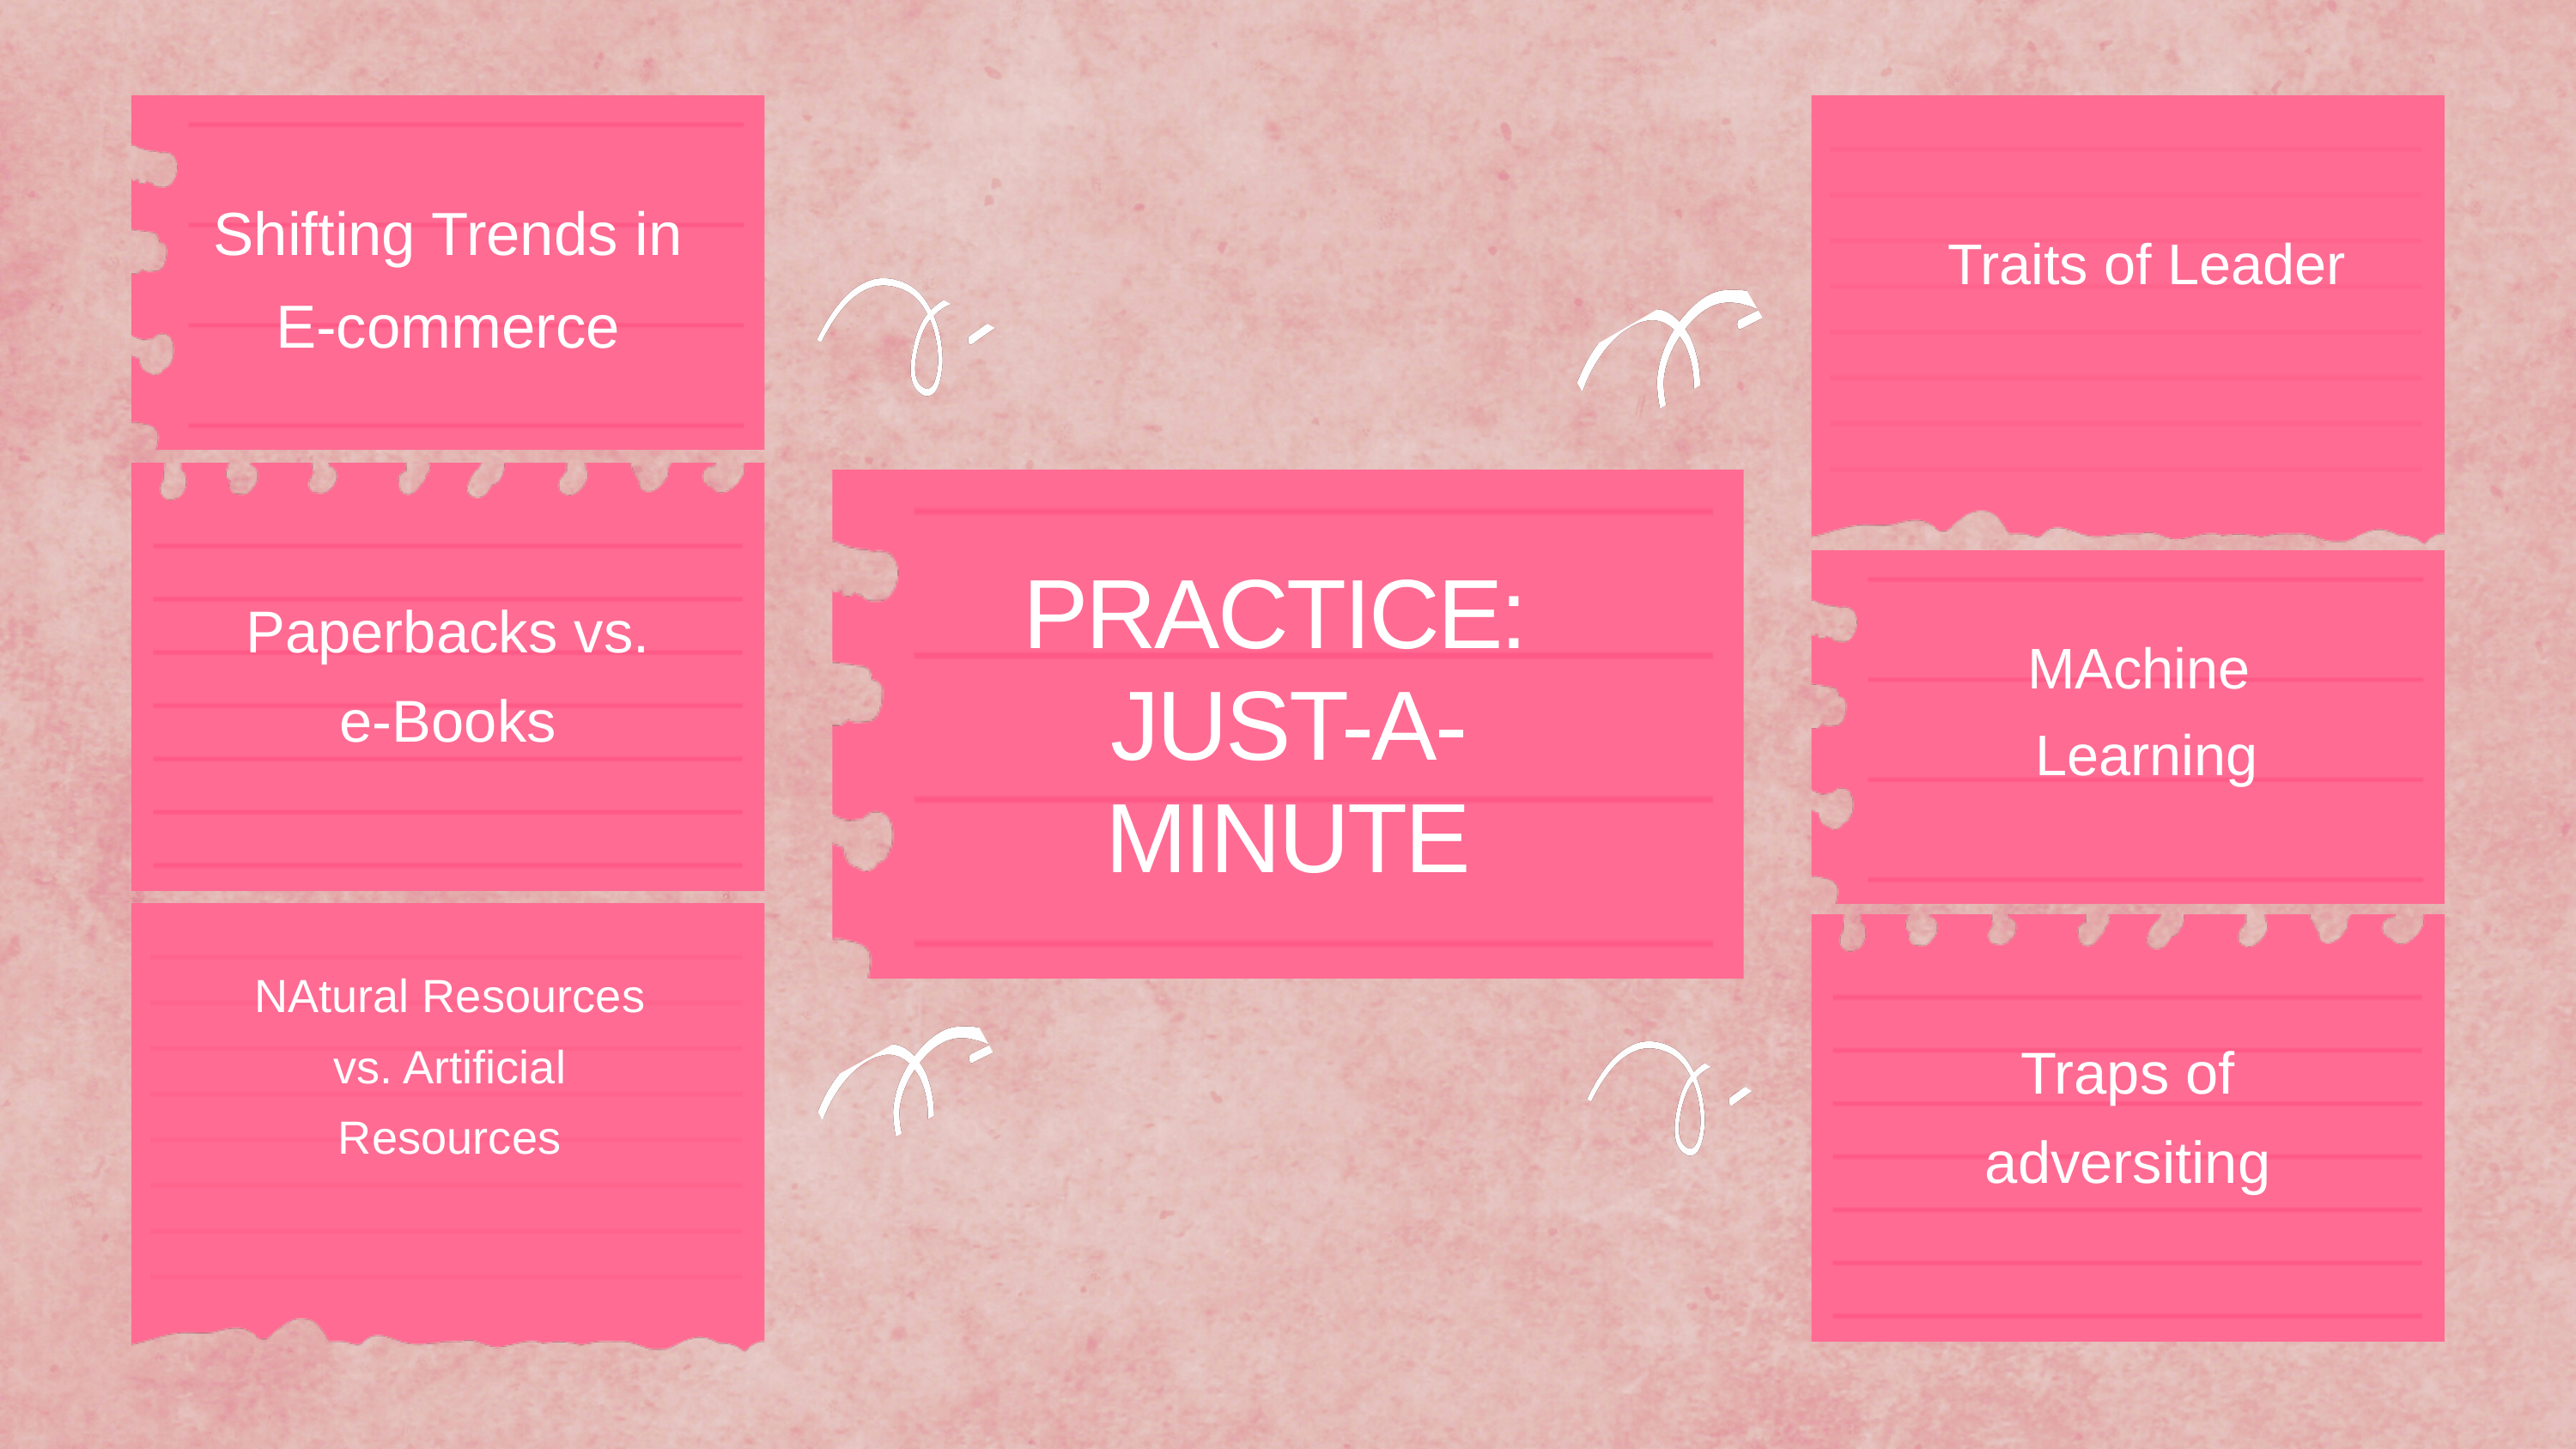

Shifting Trends in E-commerce
Traits of Leader

PRACTICE:
JUST-A- MINUTE
Paperbacks vs. e-Books
MAchine
Learning

NAtural Resources vs. Artificial Resources
Traps of adversiting